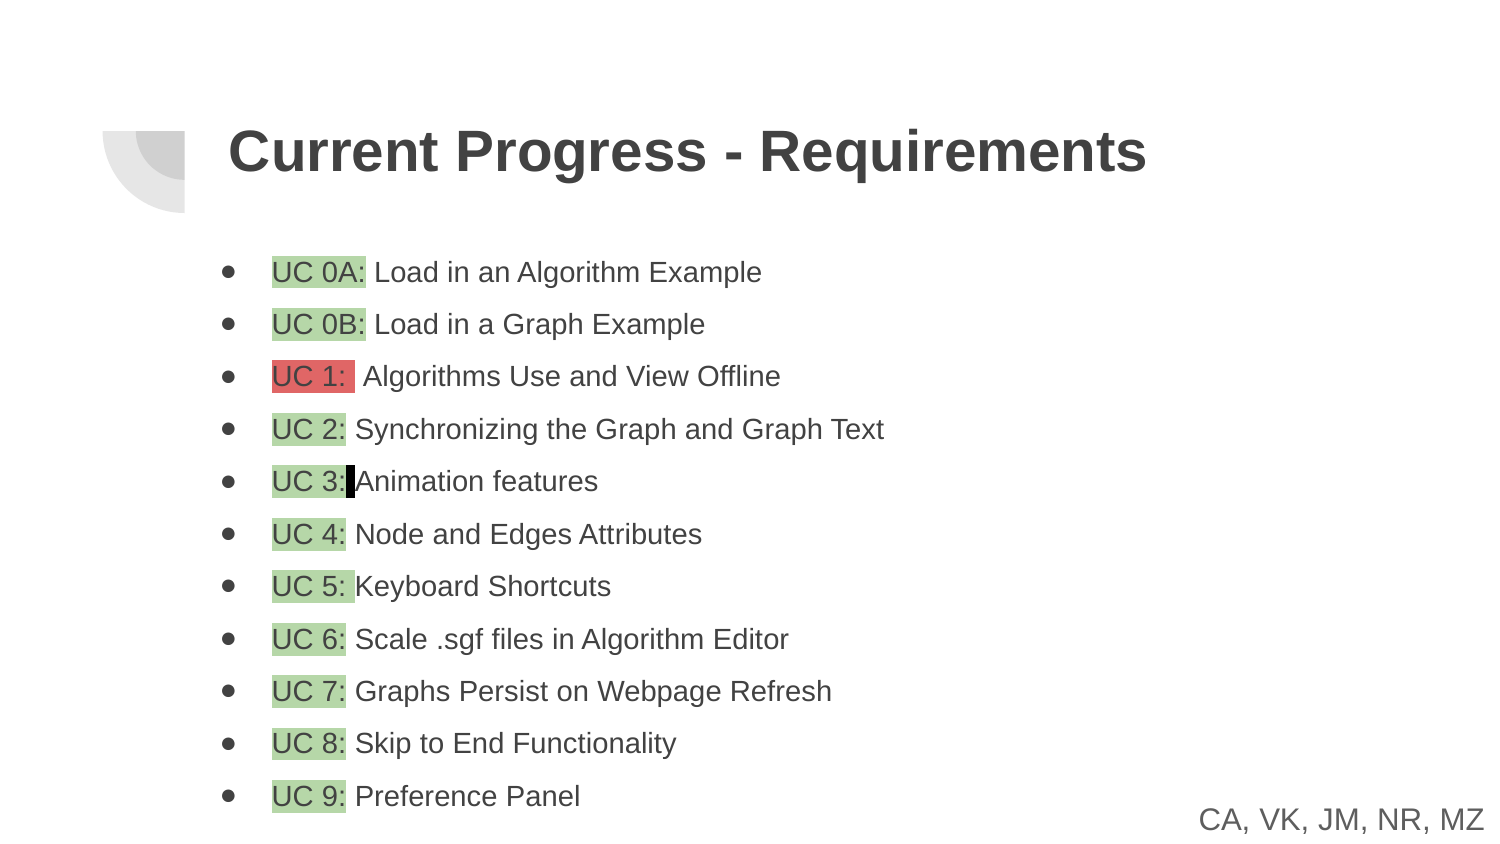

# Current Progress - Requirements
UC 0A: Load in an Algorithm Example
UC 0B: Load in a Graph Example
UC 1:  Algorithms Use and View Offline
UC 2: Synchronizing the Graph and Graph Text
UC 3: Animation features
UC 4: Node and Edges Attributes
UC 5: Keyboard Shortcuts
UC 6: Scale .sgf files in Algorithm Editor
UC 7: Graphs Persist on Webpage Refresh
UC 8: Skip to End Functionality
UC 9: Preference Panel
CA, VK, JM, NR, MZ